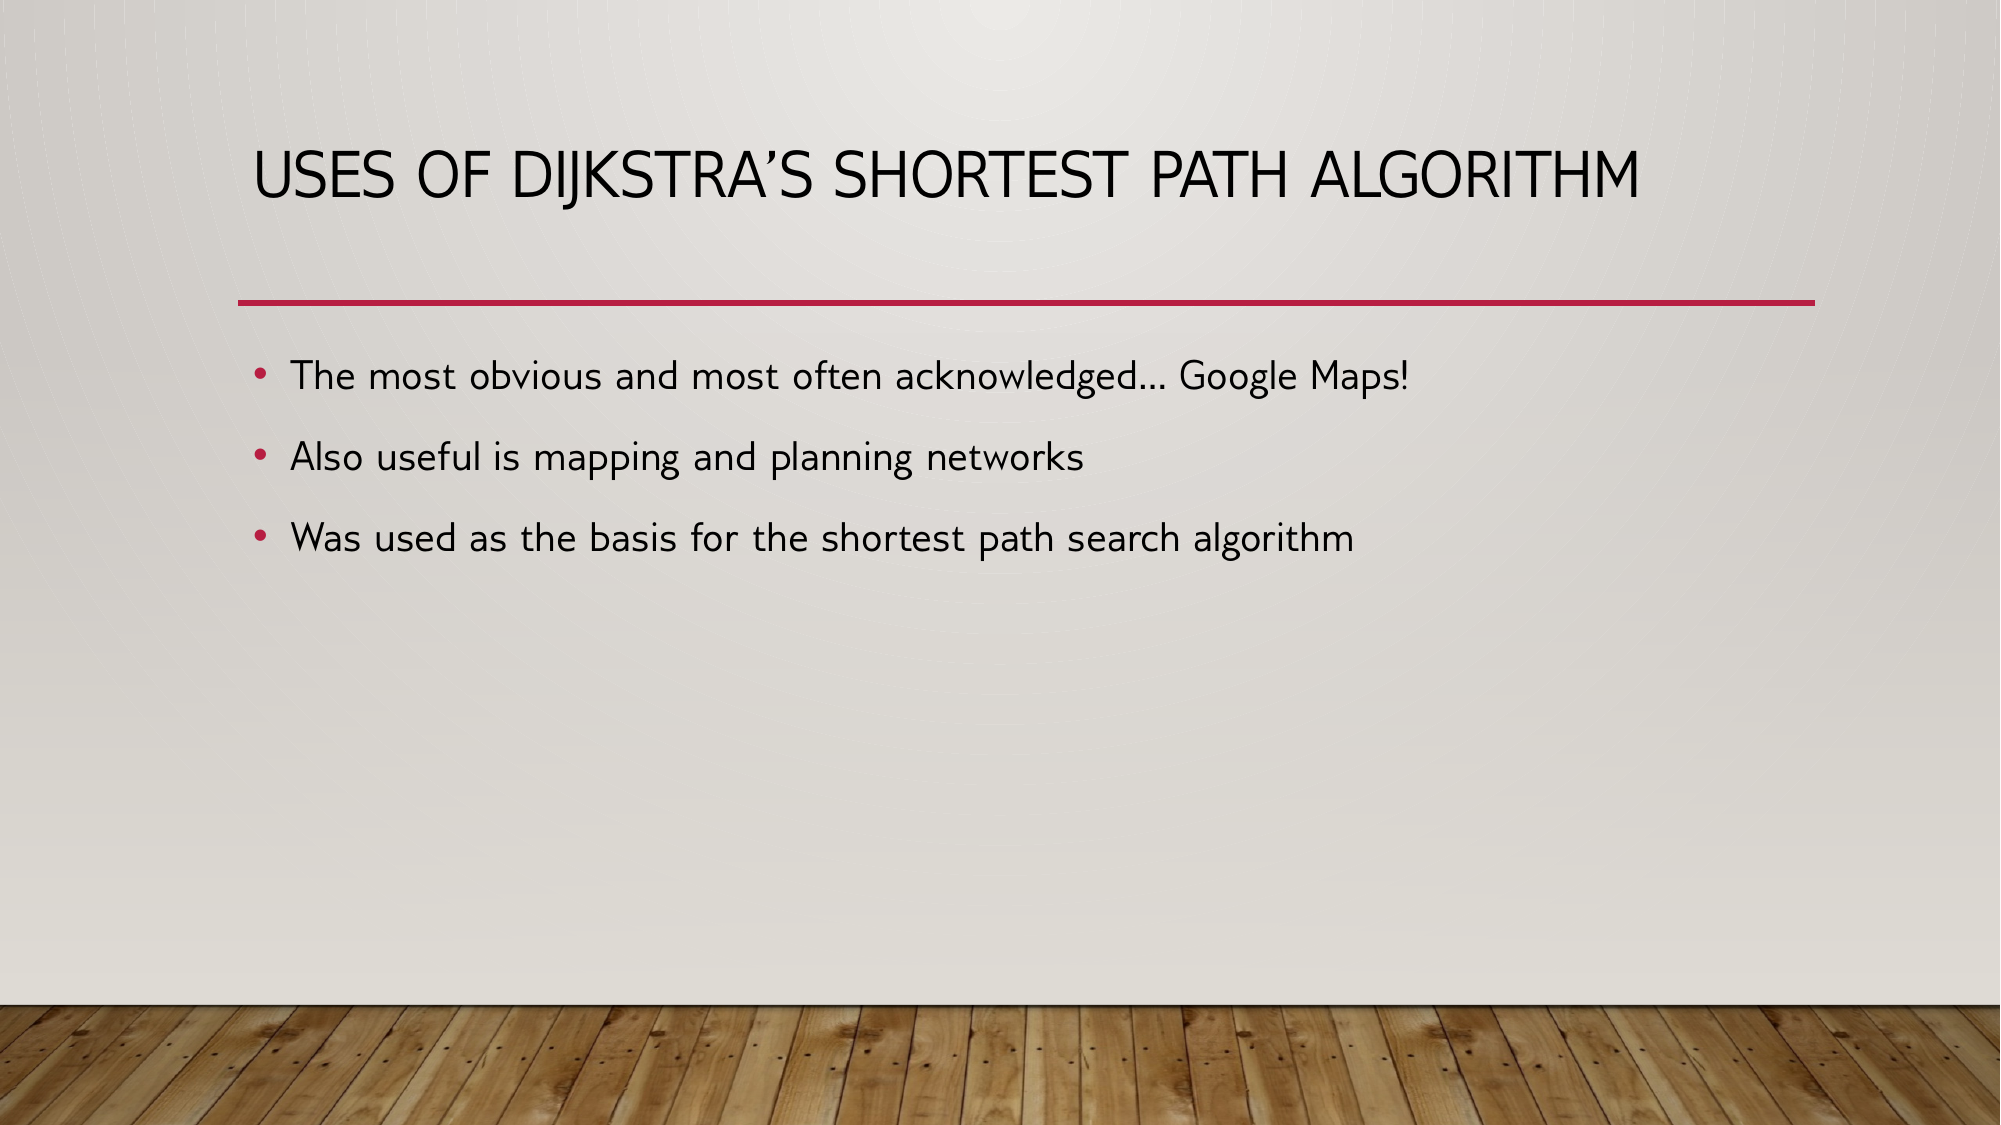

# Uses of Dijkstra’s shortest path algorithm
The most obvious and most often acknowledged… Google Maps!
Also useful is mapping and planning networks
Was used as the basis for the shortest path search algorithm